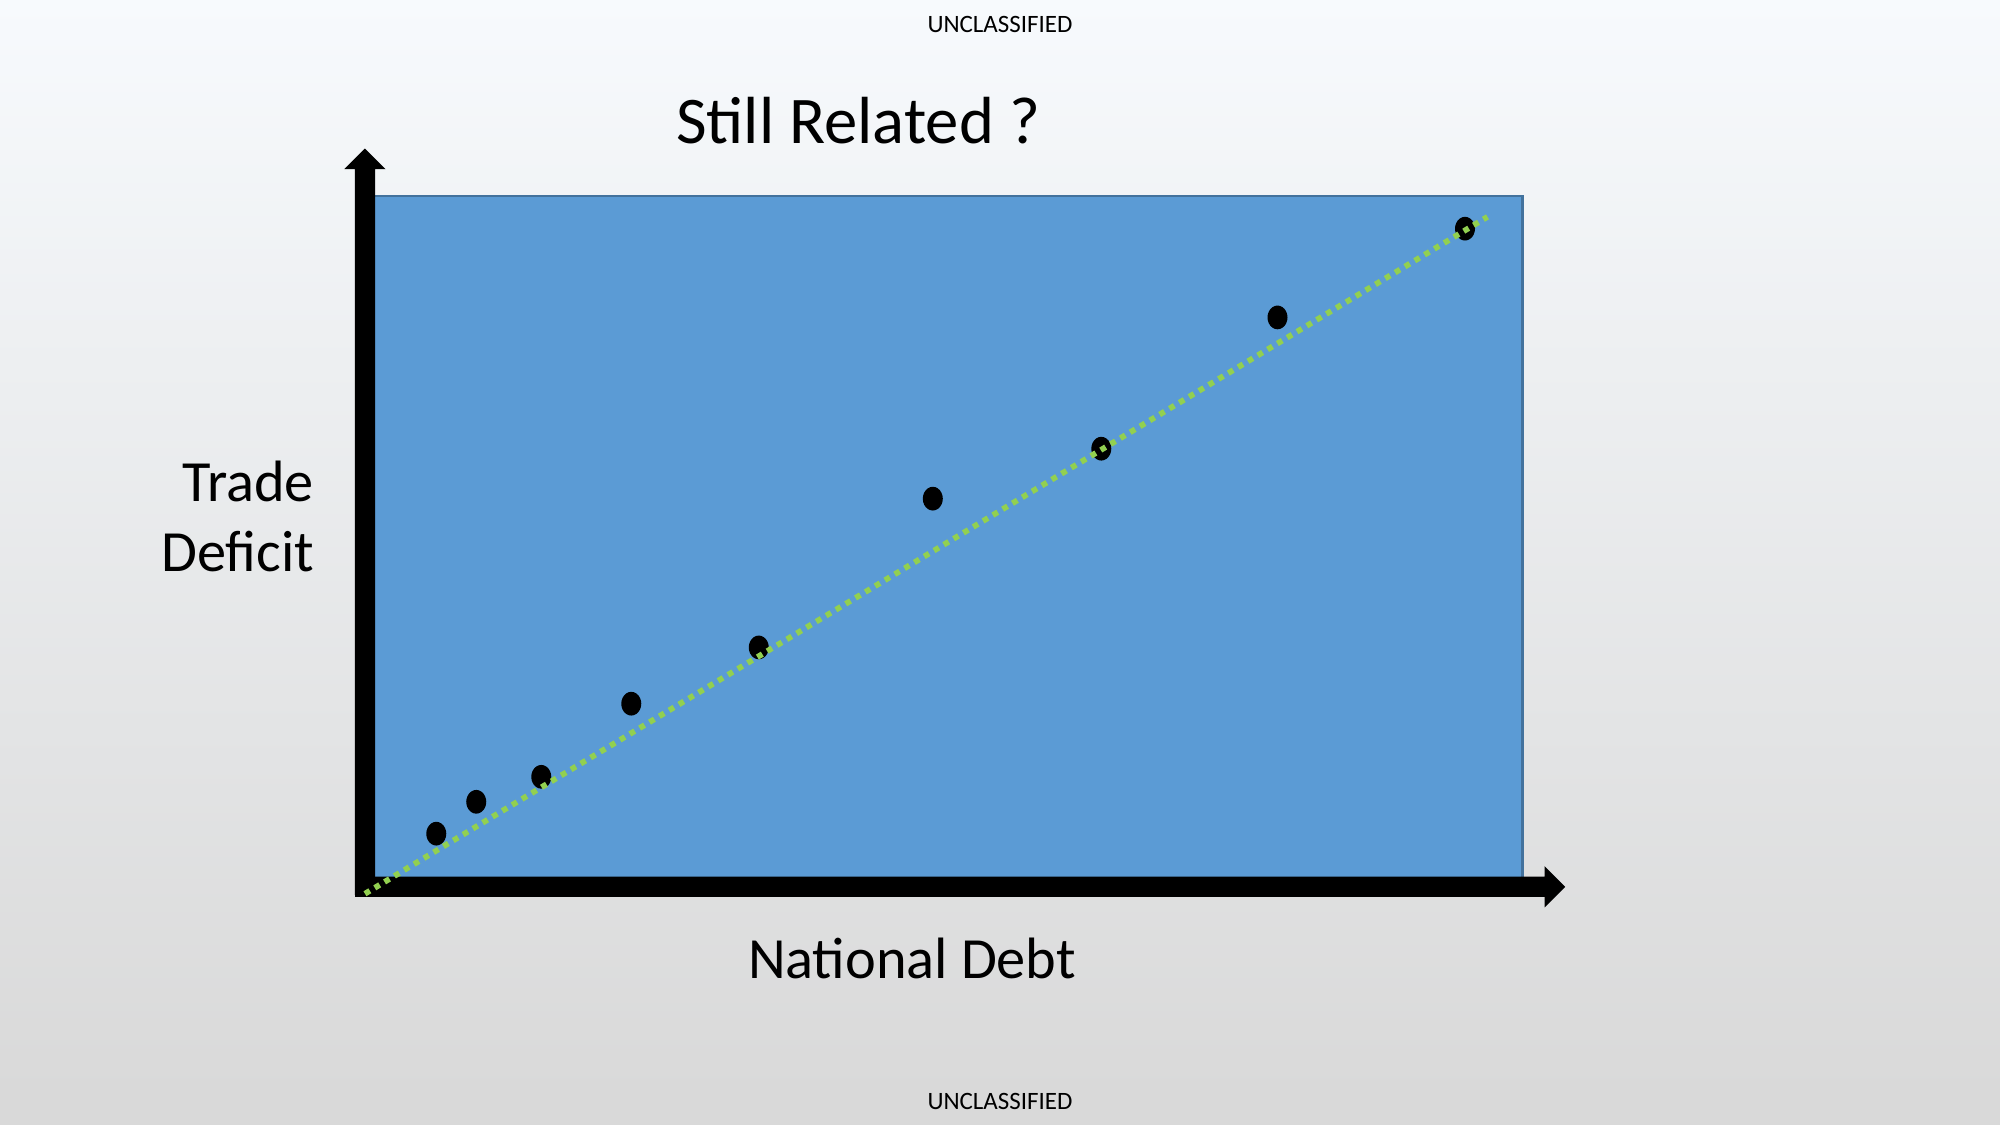

Still Related ?

Trade
Deficit

National Debt